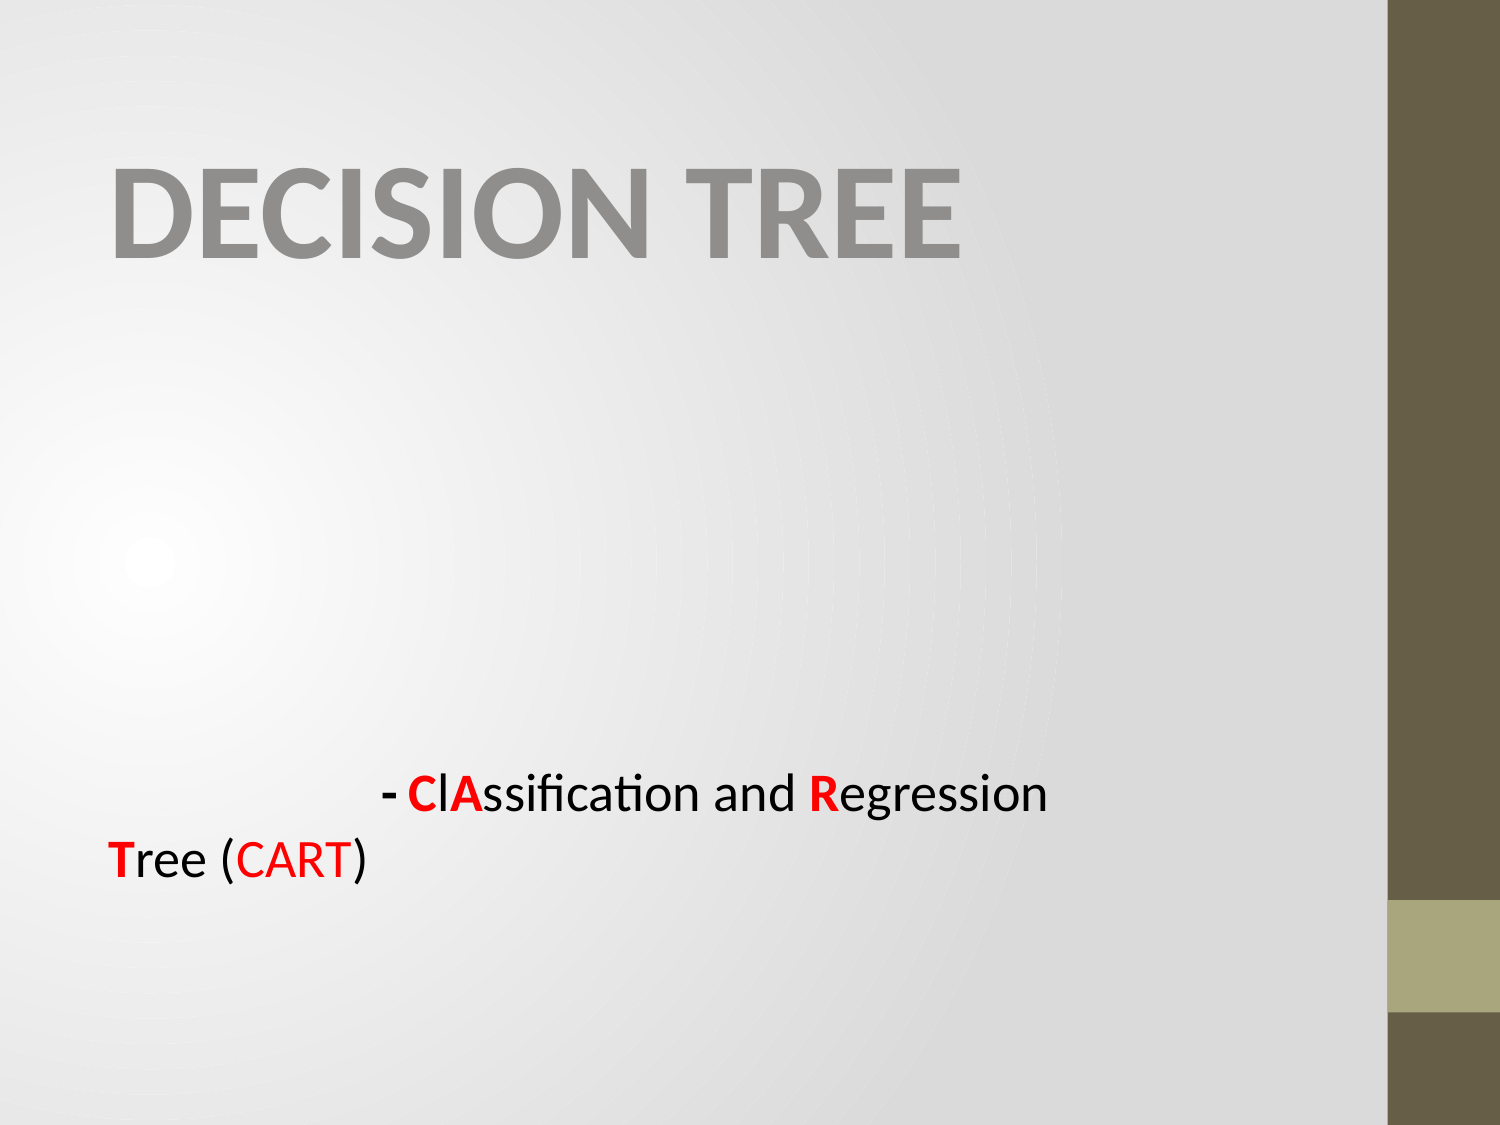

#
Decision Tree

	          -	ClAssification and Regression Tree (CART)